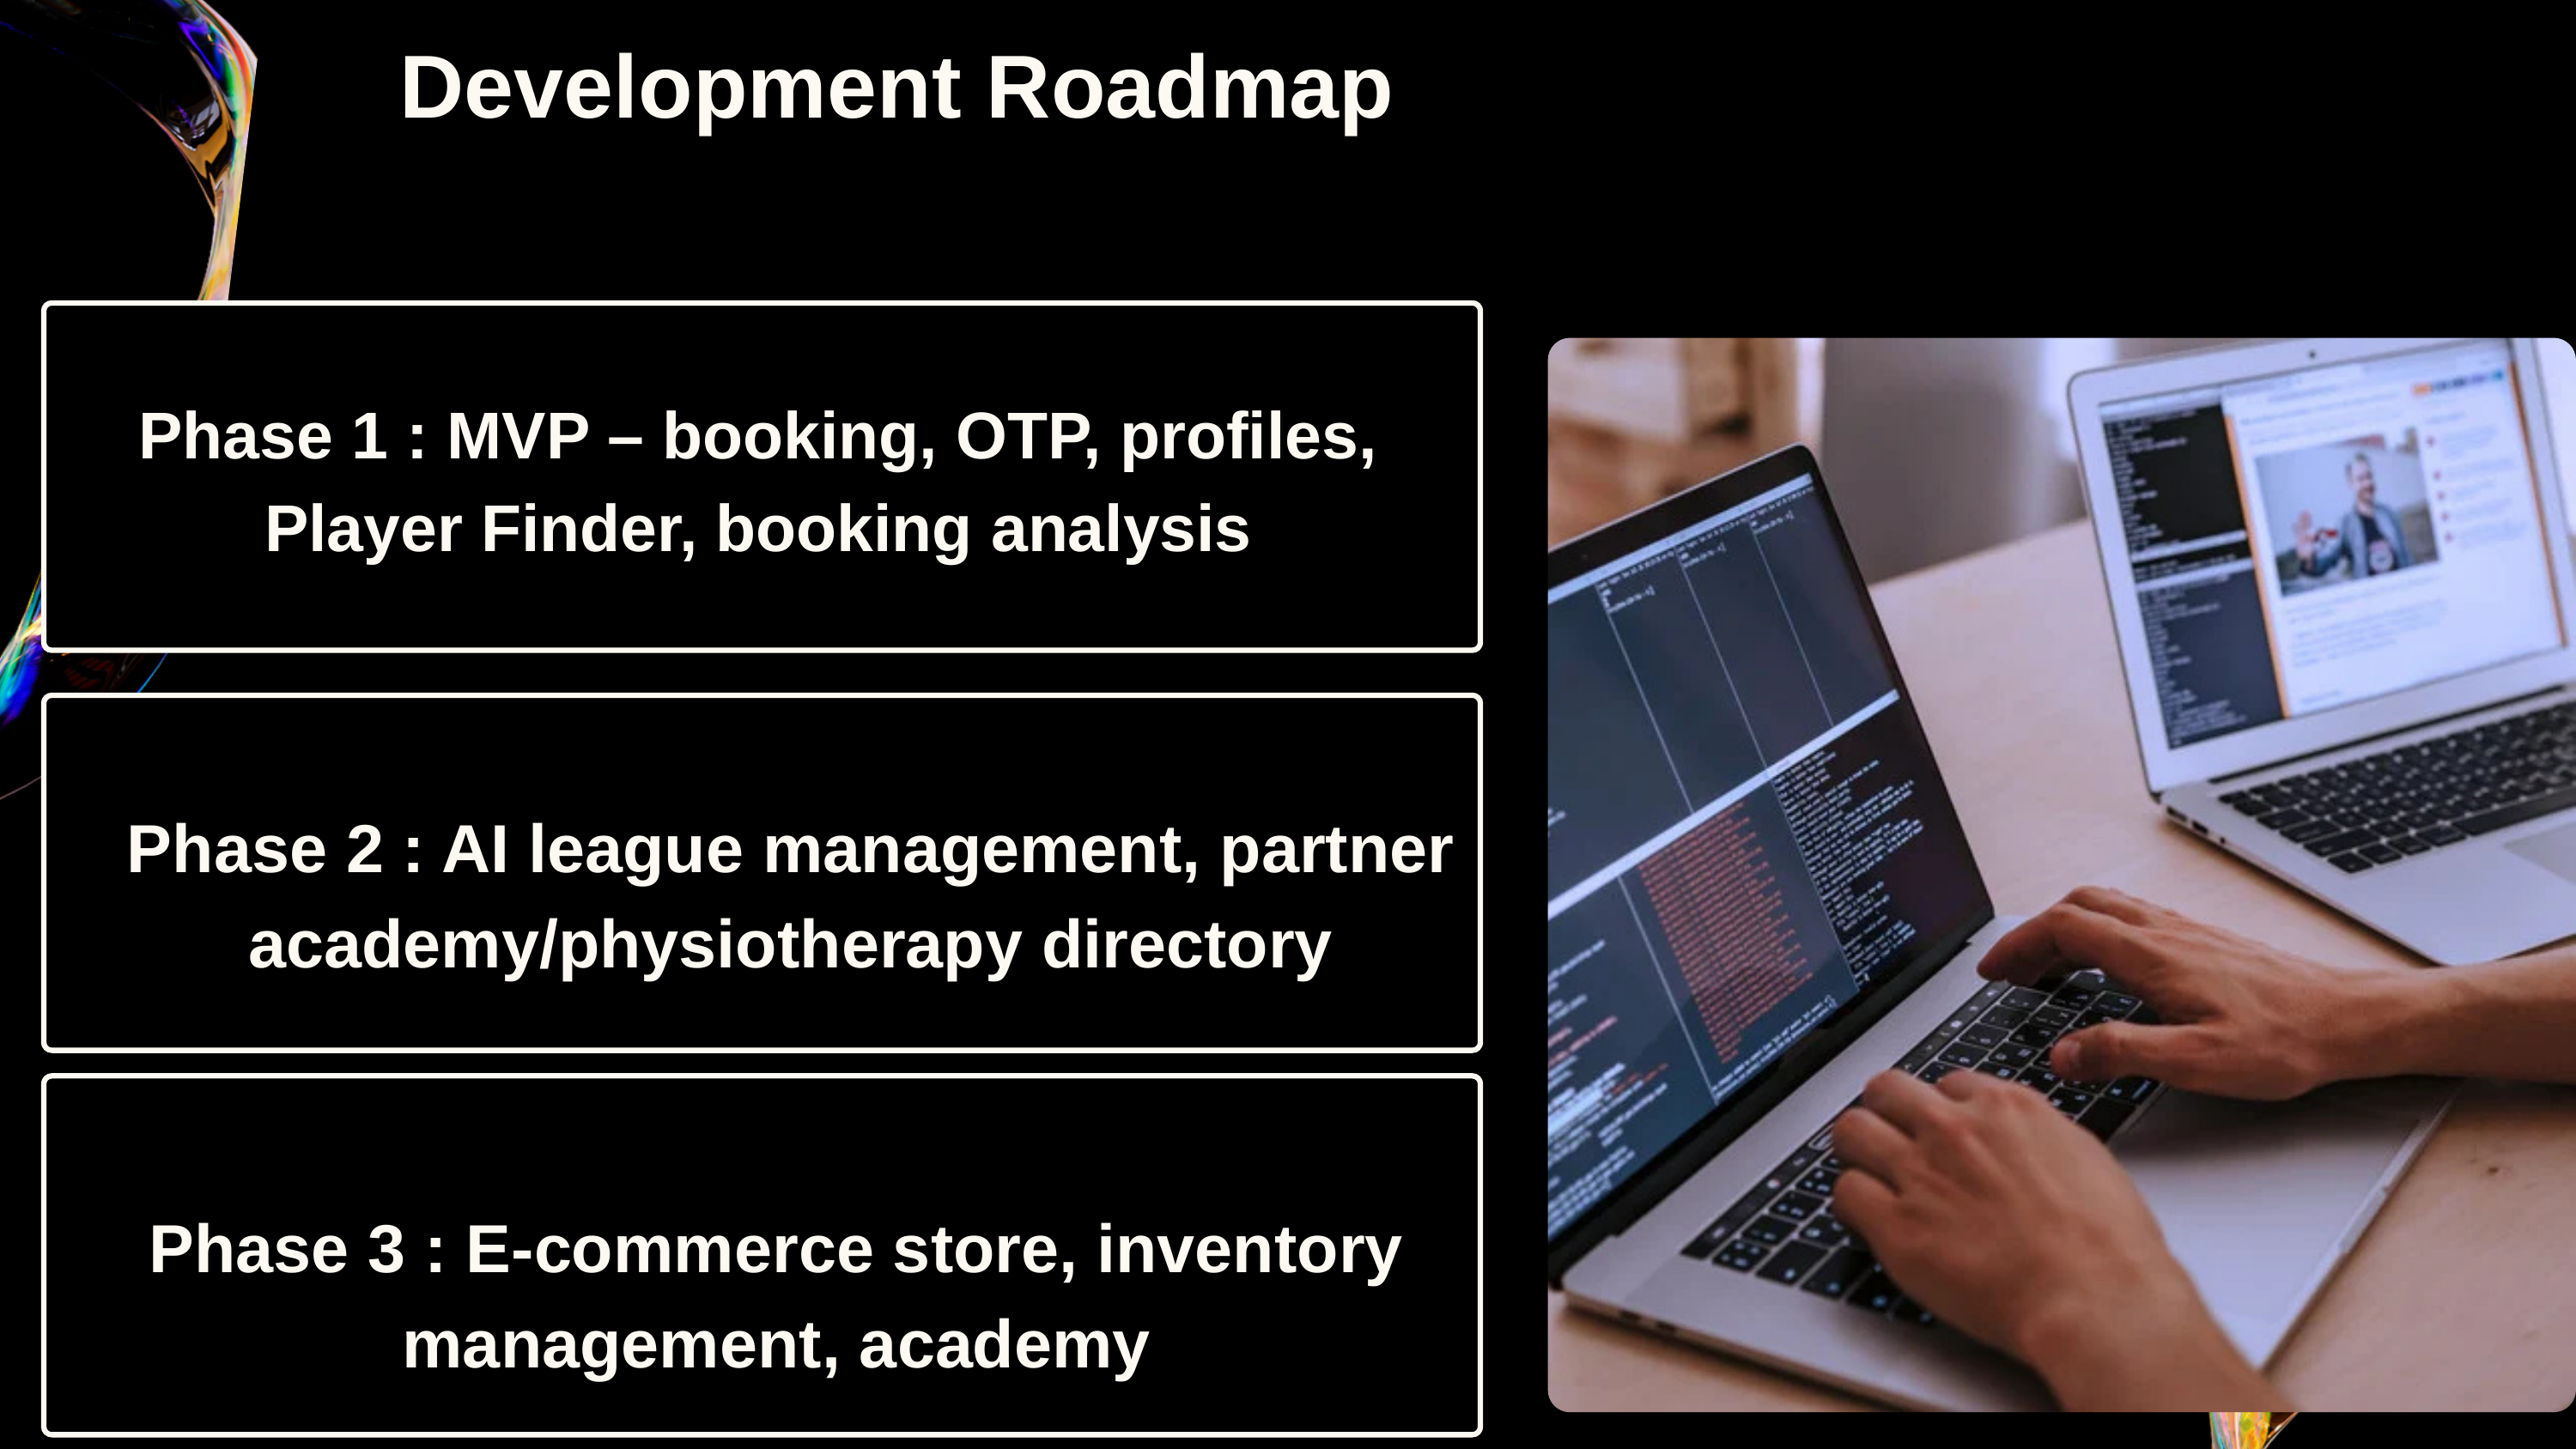

Development Roadmap

Phase 1 : MVP – booking, OTP, profiles, Player Finder, booking analysis

Phase 2 : AI league management, partner academy/physiotherapy directory

Phase 3 : E-commerce store, inventory management, academy